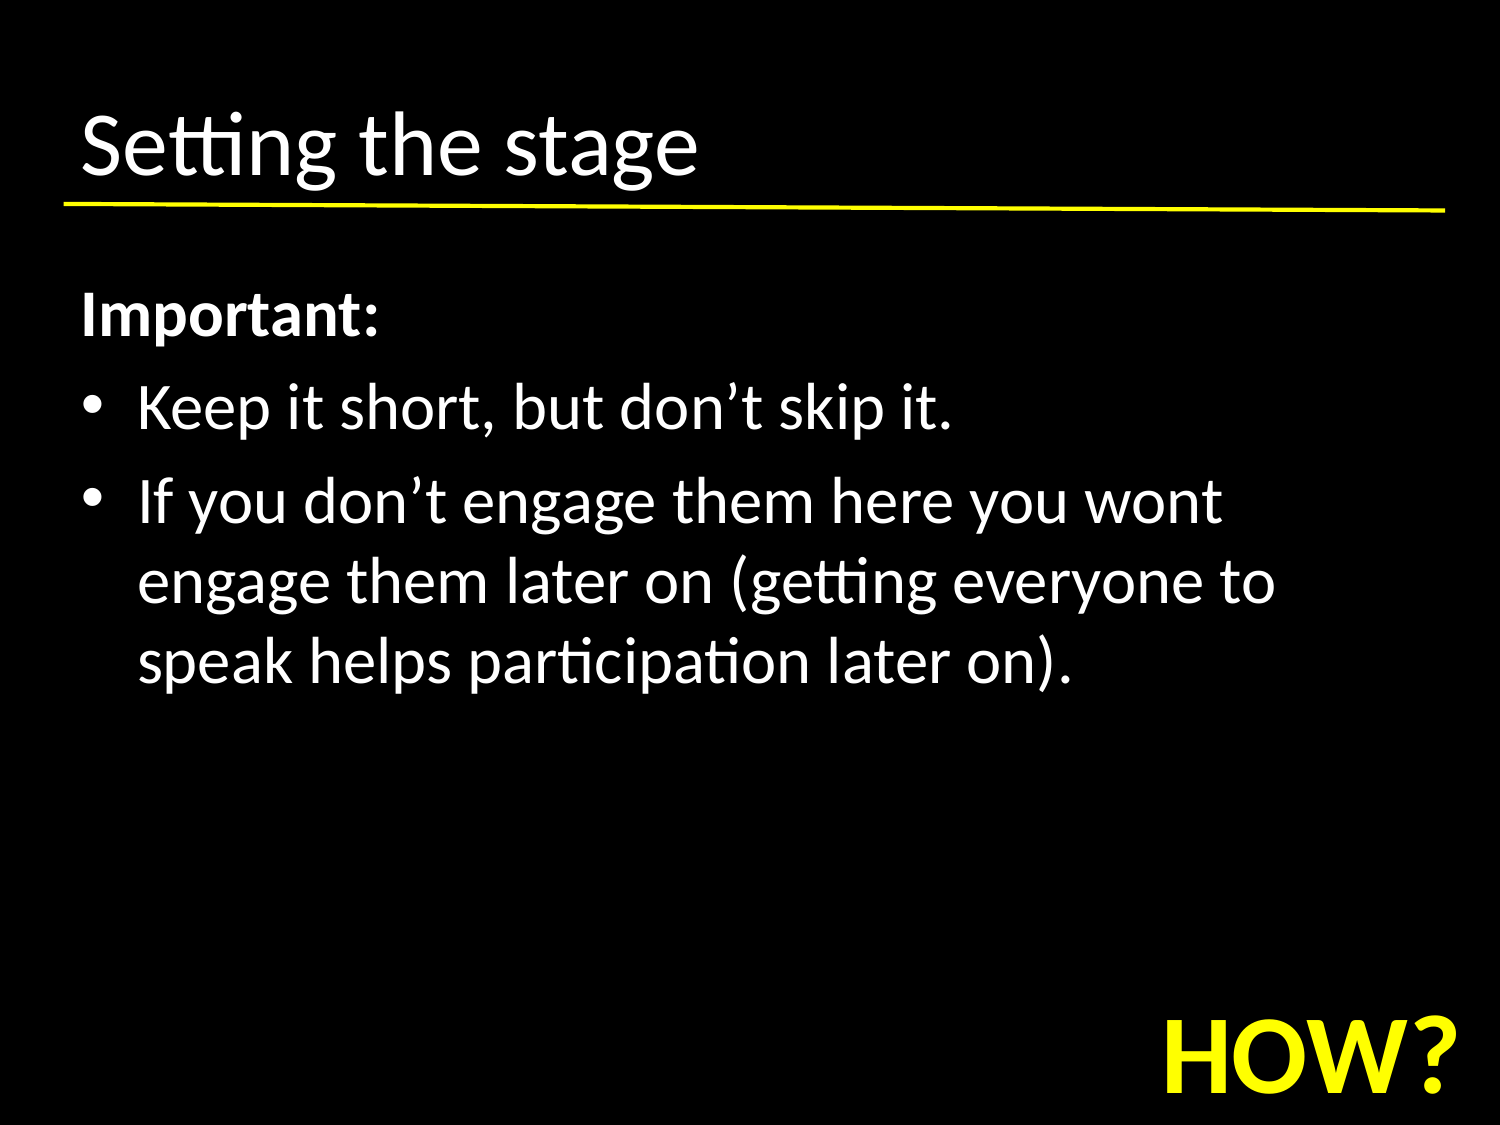

# Setting the stage
Important:
Keep it short, but don’t skip it.
If you don’t engage them here you wont engage them later on (getting everyone to speak helps participation later on).
HOW?